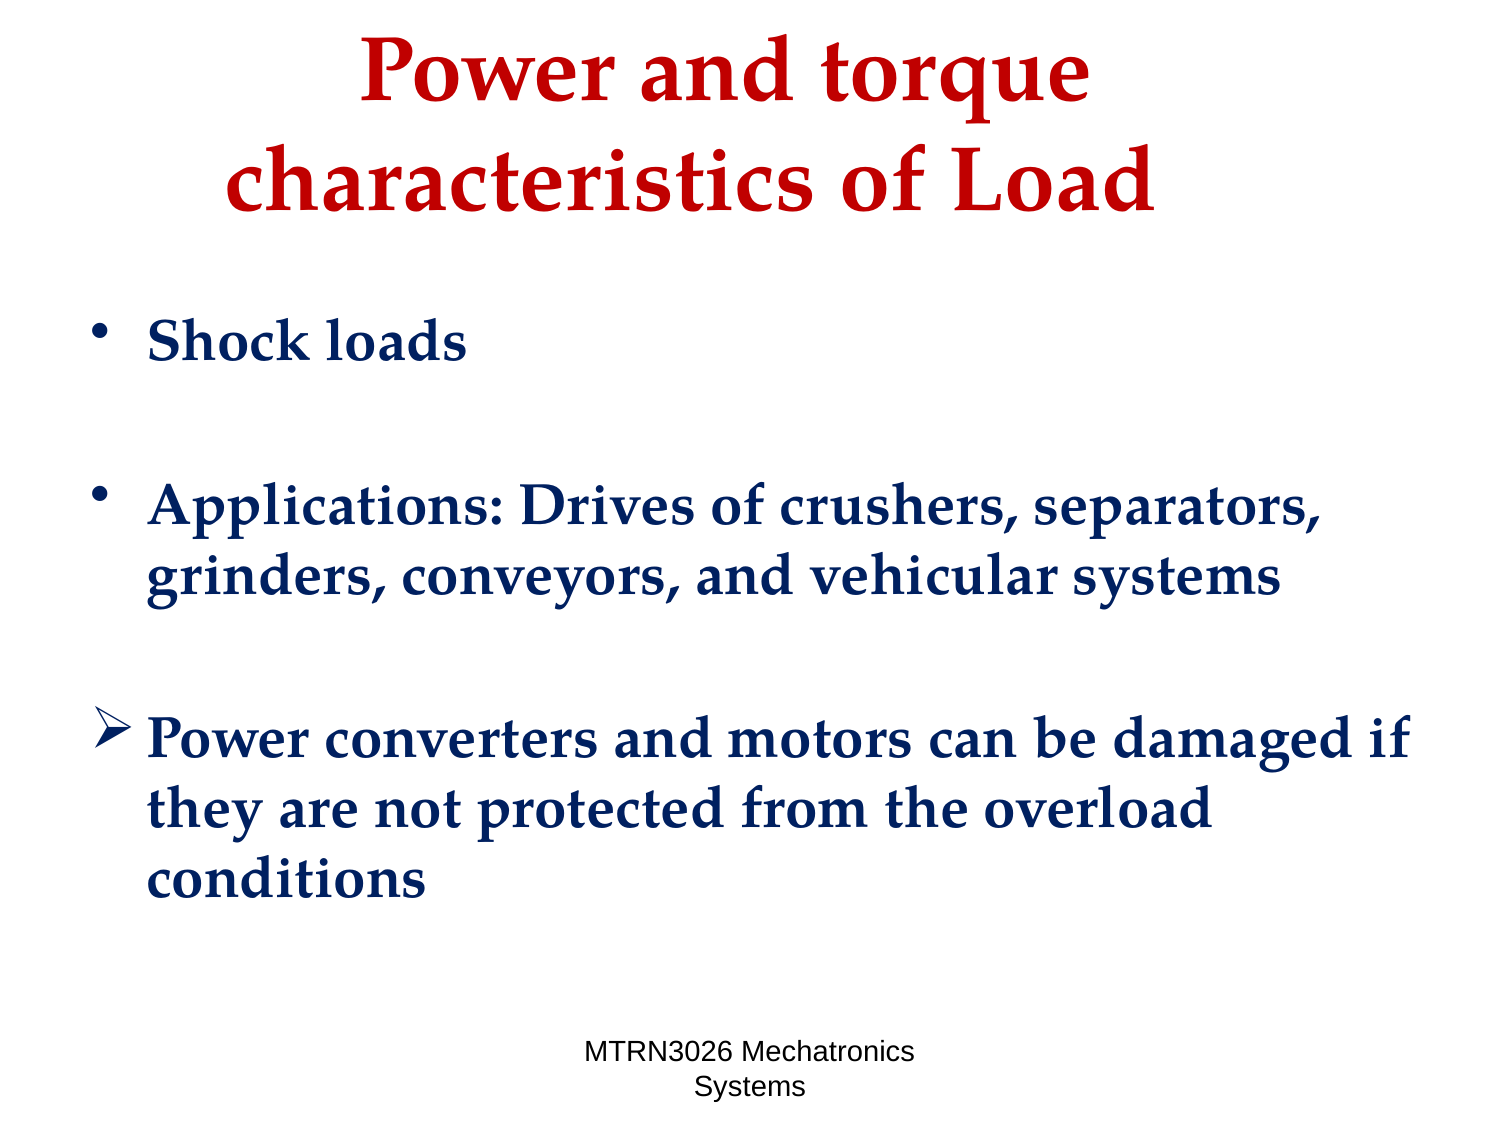

# Power and torque characteristics of Load
Shock loads

Applications: Drives of crushers, separators, grinders, conveyors, and vehicular systems

Power converters and motors can be damaged if they are not protected from the overload conditions
MTRN3026 Mechatronics Systems